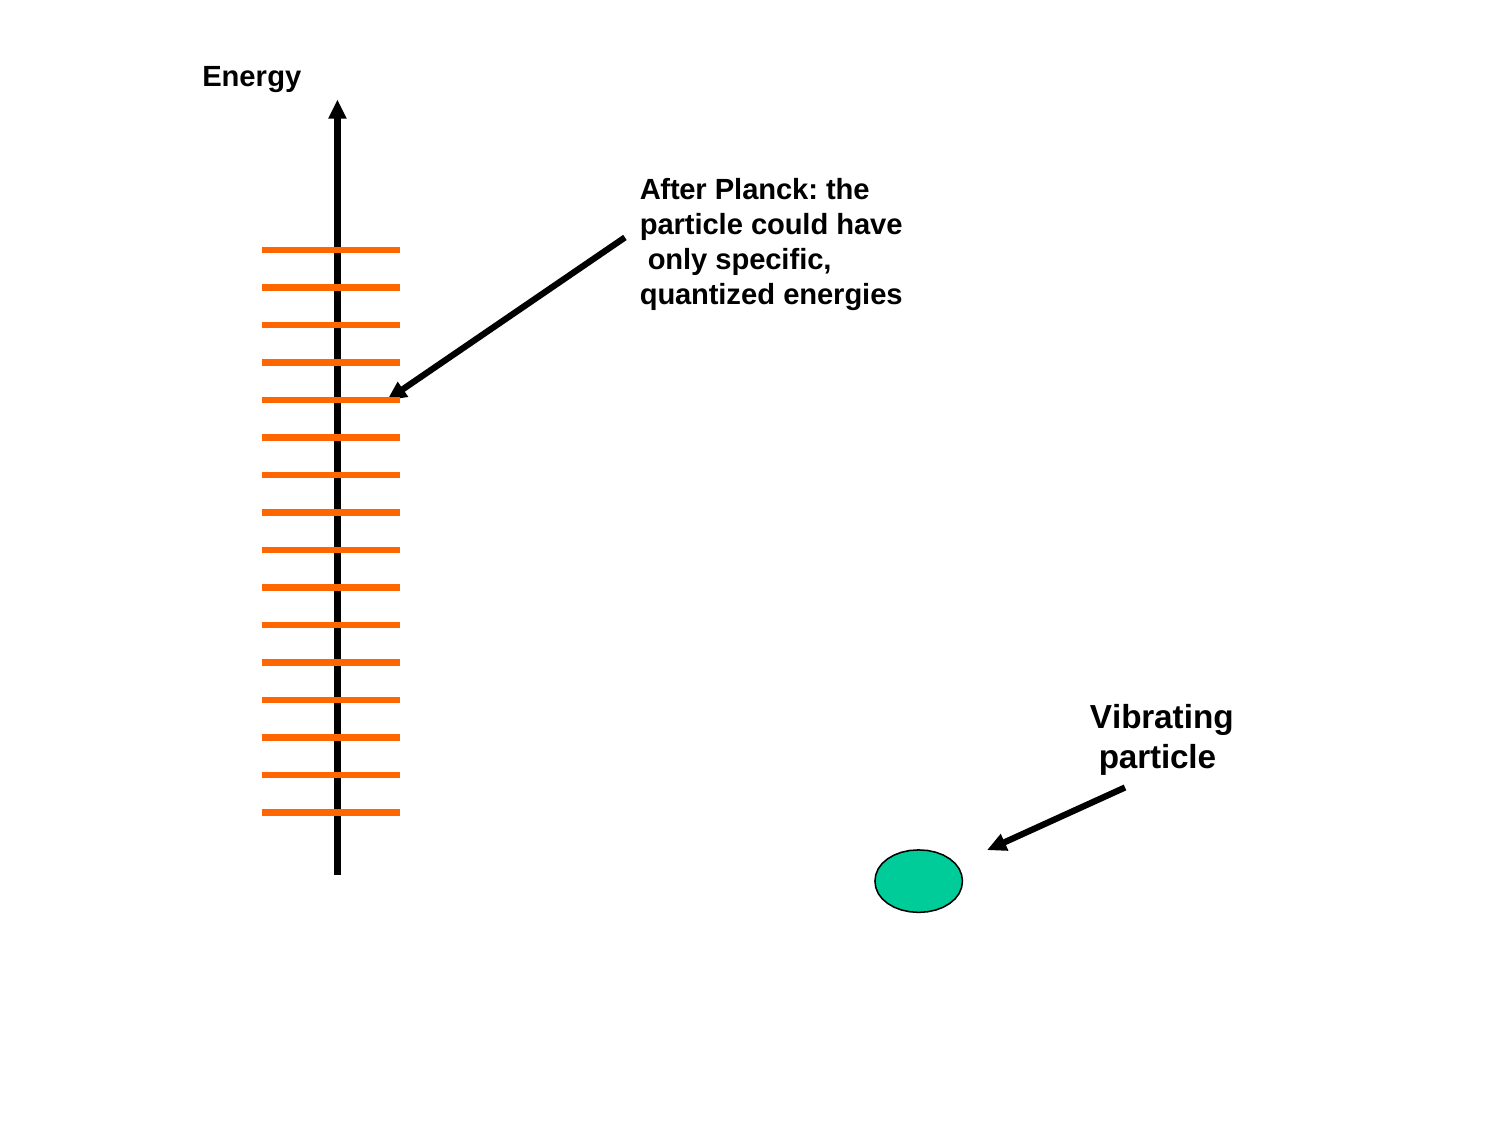

Energy

After Planck: the  particle could have  only specific,  quantized energies
Vibrating  particle